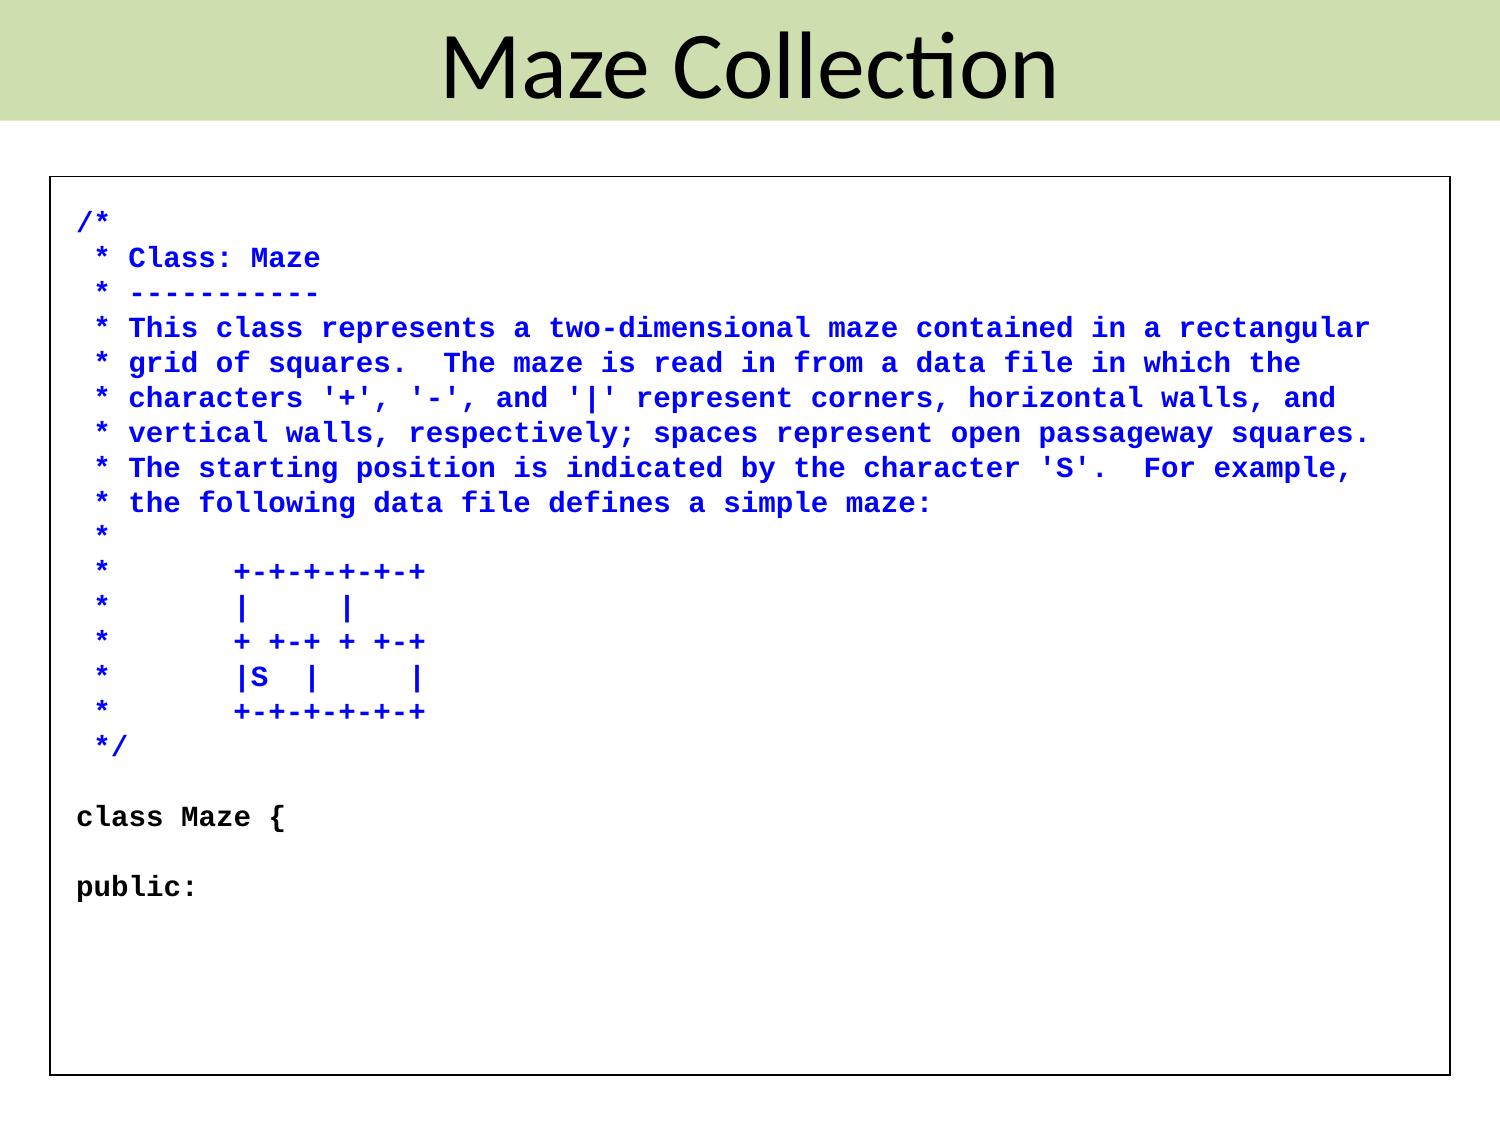

Maze Collection
#

/*
 * Class: Maze
 * -----------
 * This class represents a two-dimensional maze contained in a rectangular
 * grid of squares.  The maze is read in from a data file in which the
 * characters '+', '-', and '|' represent corners, horizontal walls, and
 * vertical walls, respectively; spaces represent open passageway squares.
 * The starting position is indicated by the character 'S'.  For example,
 * the following data file defines a simple maze:
 *
 *       +-+-+-+-+-+
 *       |     |
 *       + +-+ + +-+
 *       |S  |     |
 *       +-+-+-+-+-+
 */

class Maze {

public: